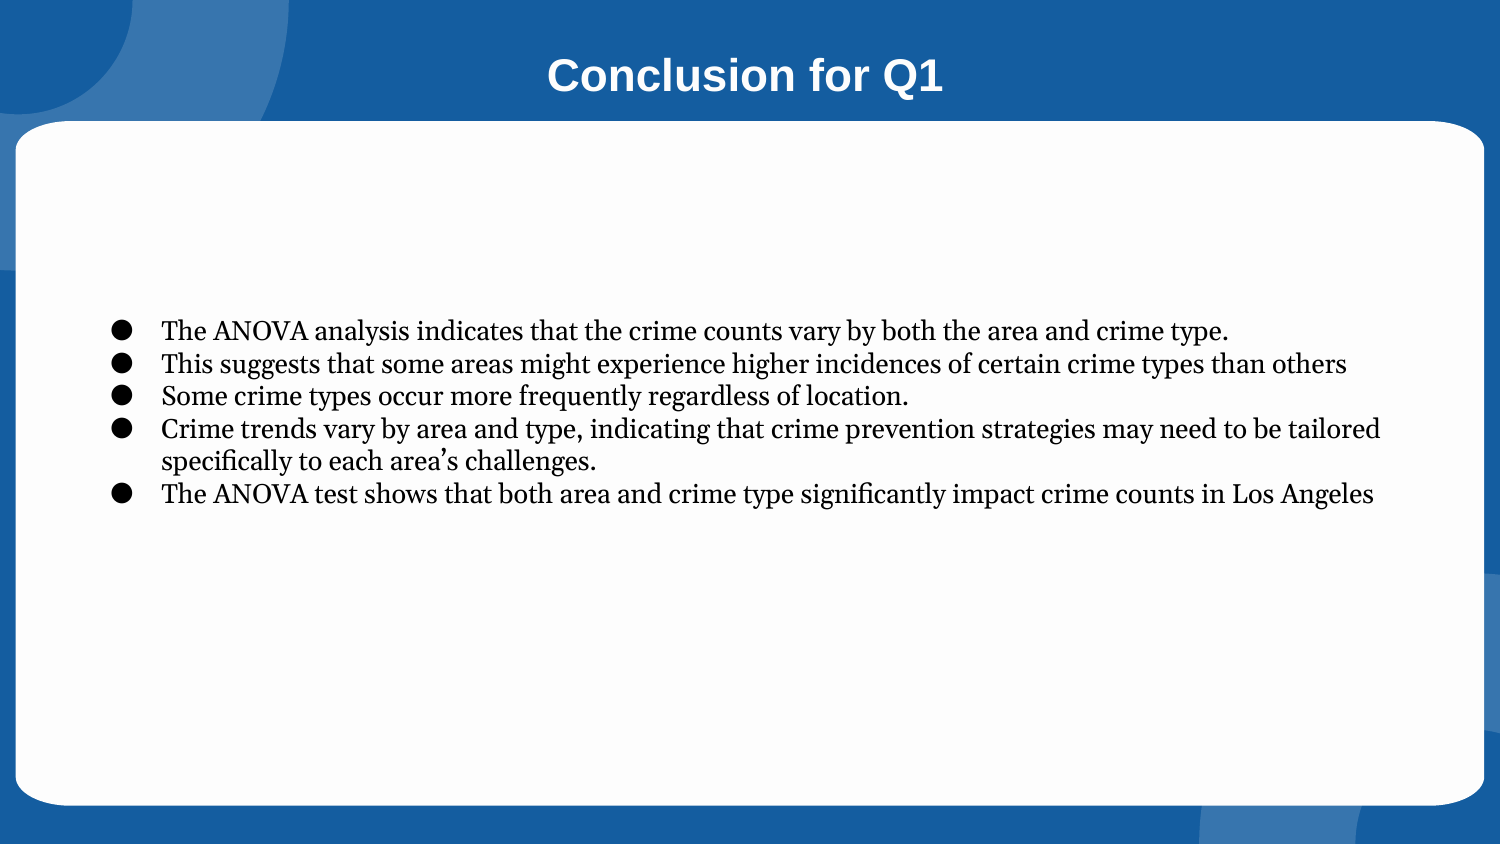

Conclusion for Q1

The ANOVA analysis indicates that the crime counts vary by both the area and crime type.
This suggests that some areas might experience higher incidences of certain crime types than others
Some crime types occur more frequently regardless of location.
Crime trends vary by area and type, indicating that crime prevention strategies may need to be tailored specifically to each area’s challenges.
The ANOVA test shows that both area and crime type significantly impact crime counts in Los Angeles